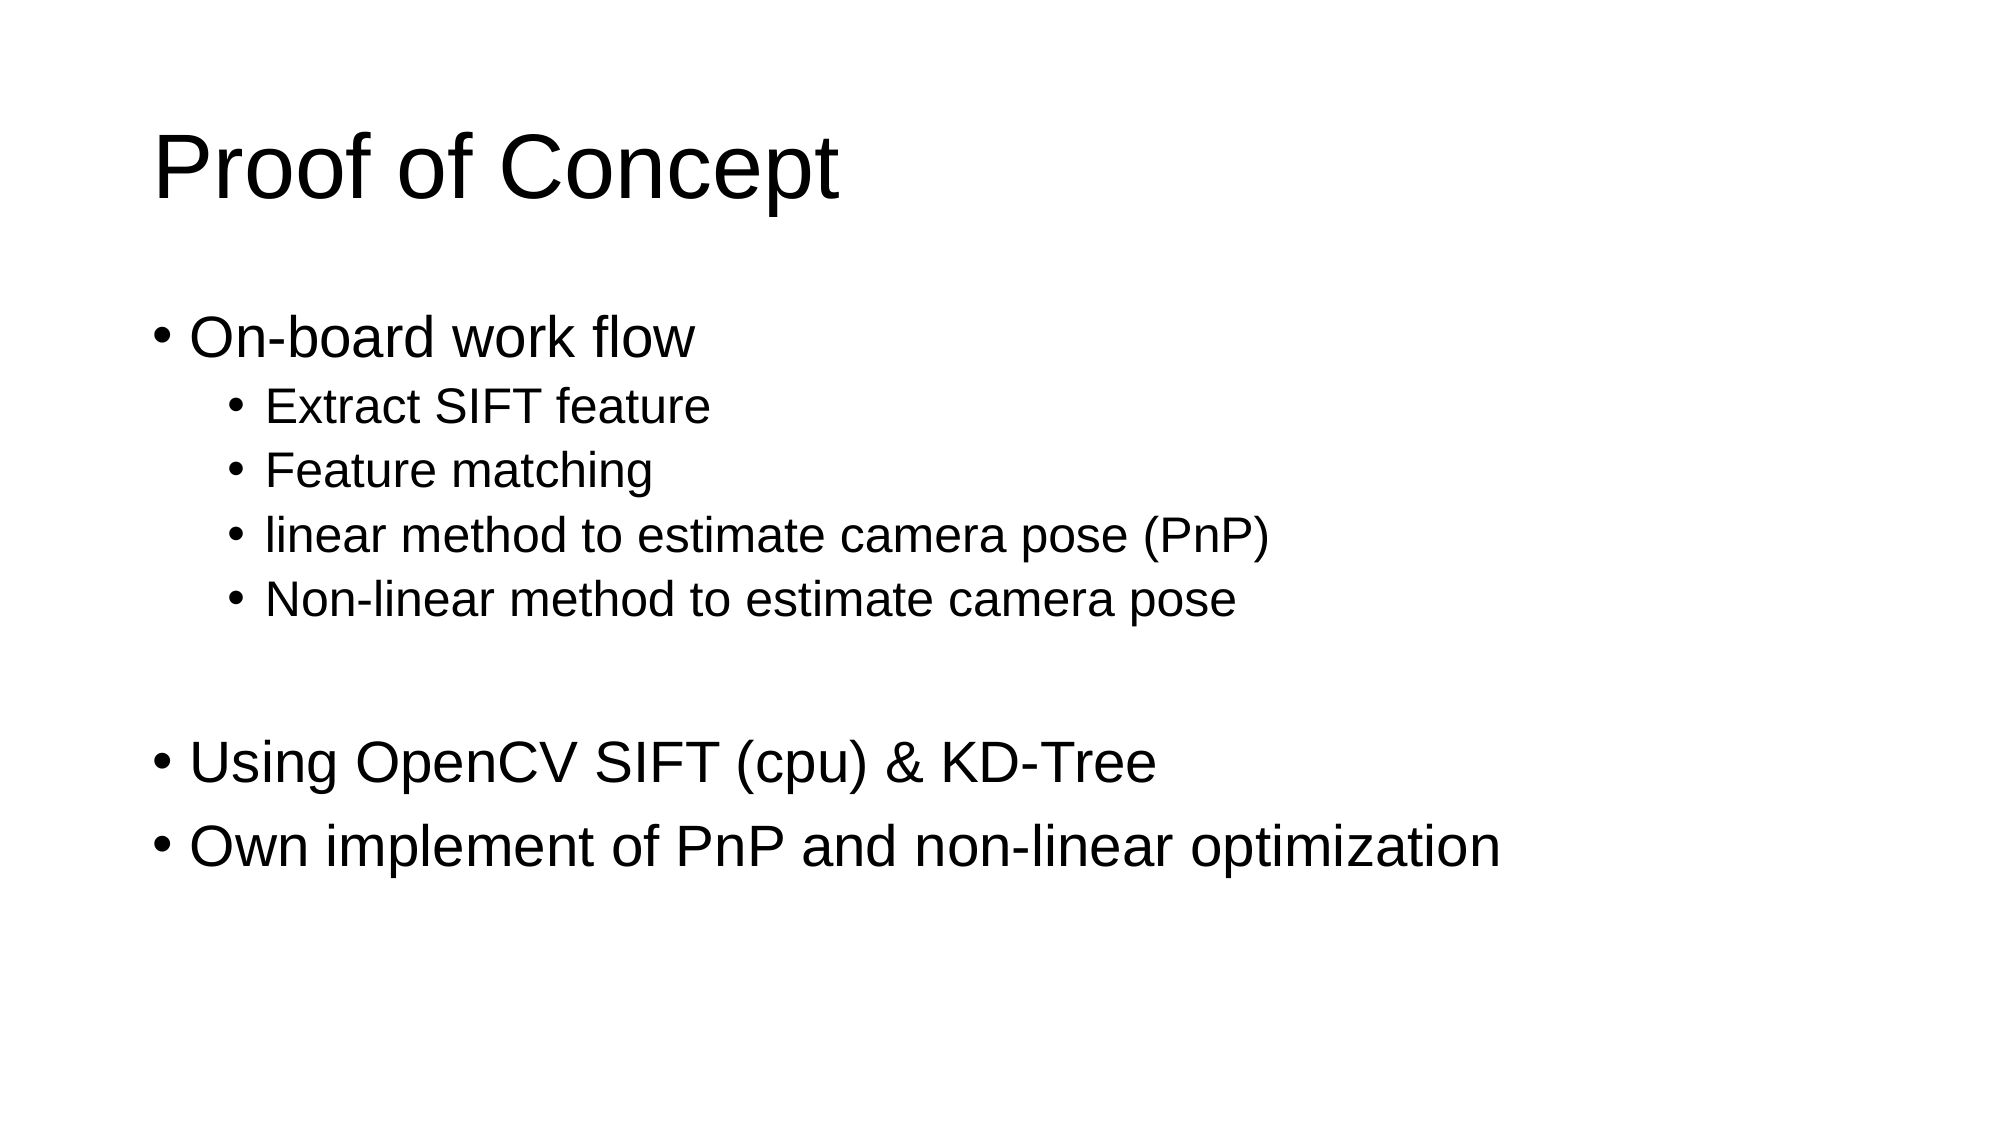

# Proof of Concept
On-board work flow
Extract SIFT feature
Feature matching
linear method to estimate camera pose (PnP)
Non-linear method to estimate camera pose

Using OpenCV SIFT (cpu) & KD-Tree
Own implement of PnP and non-linear optimization